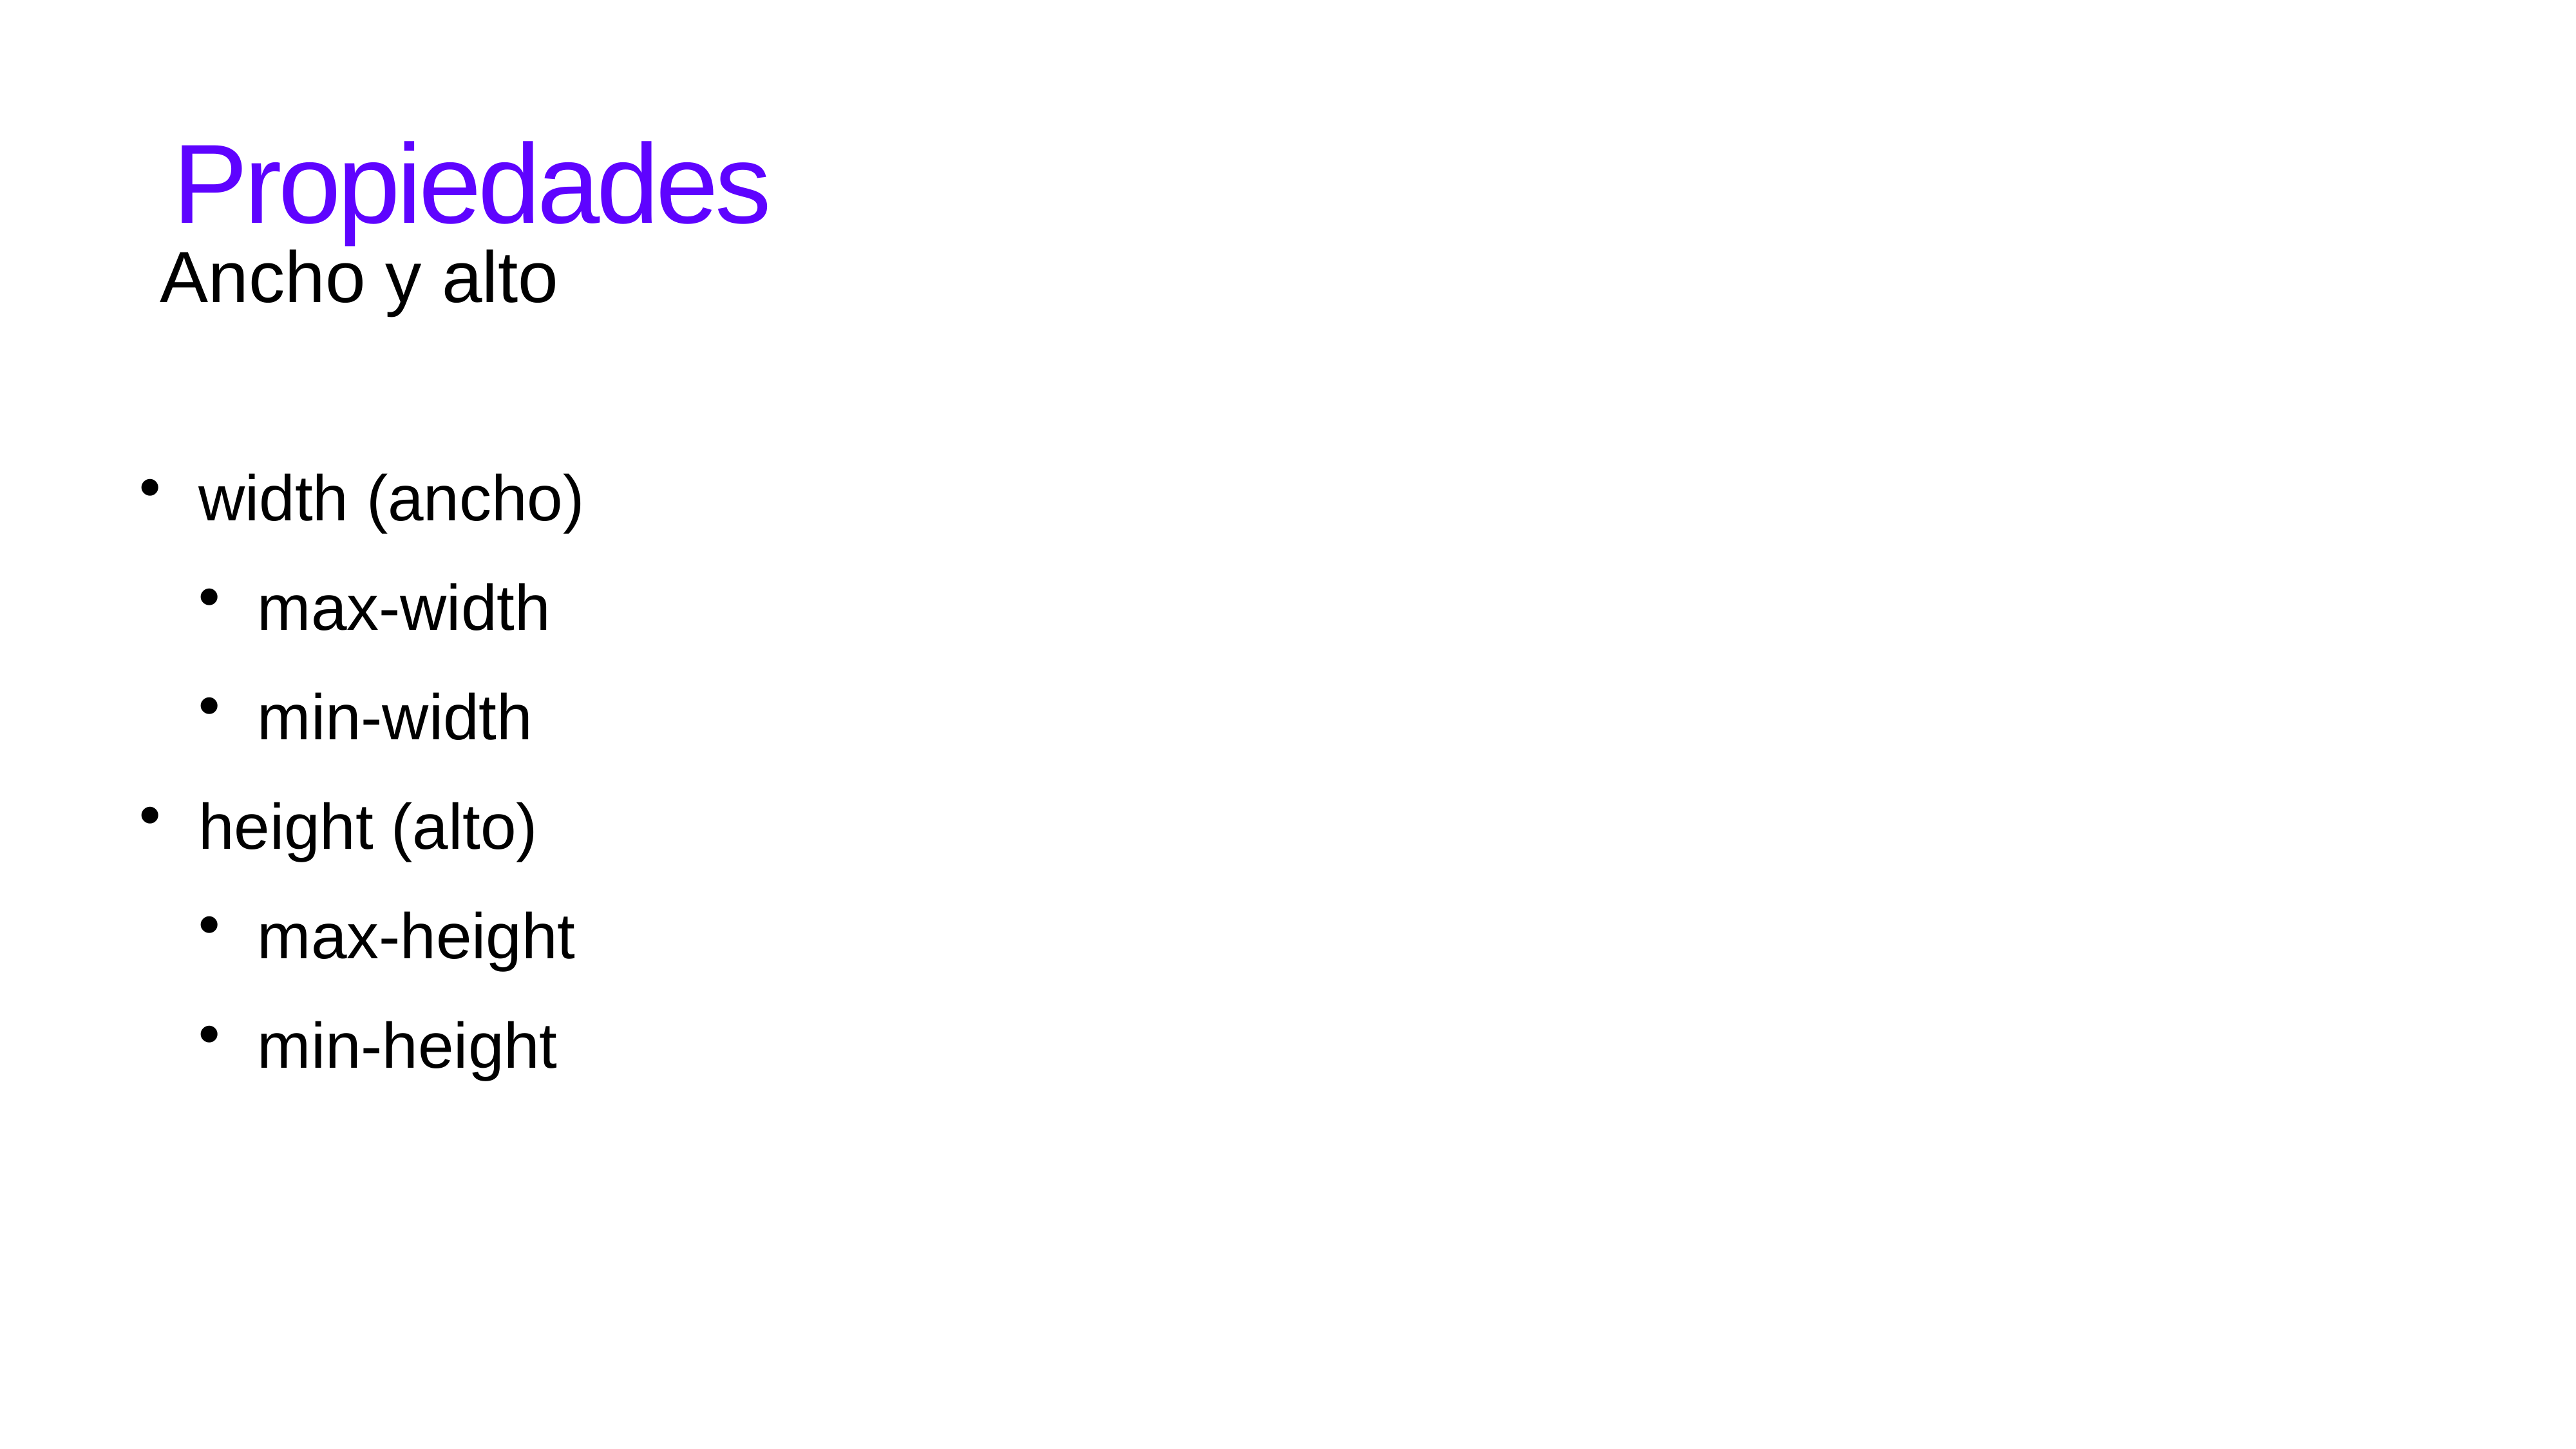

# Propiedades
Ancho y alto
width (ancho)
max-width
min-width
height (alto)
max-height
min-height